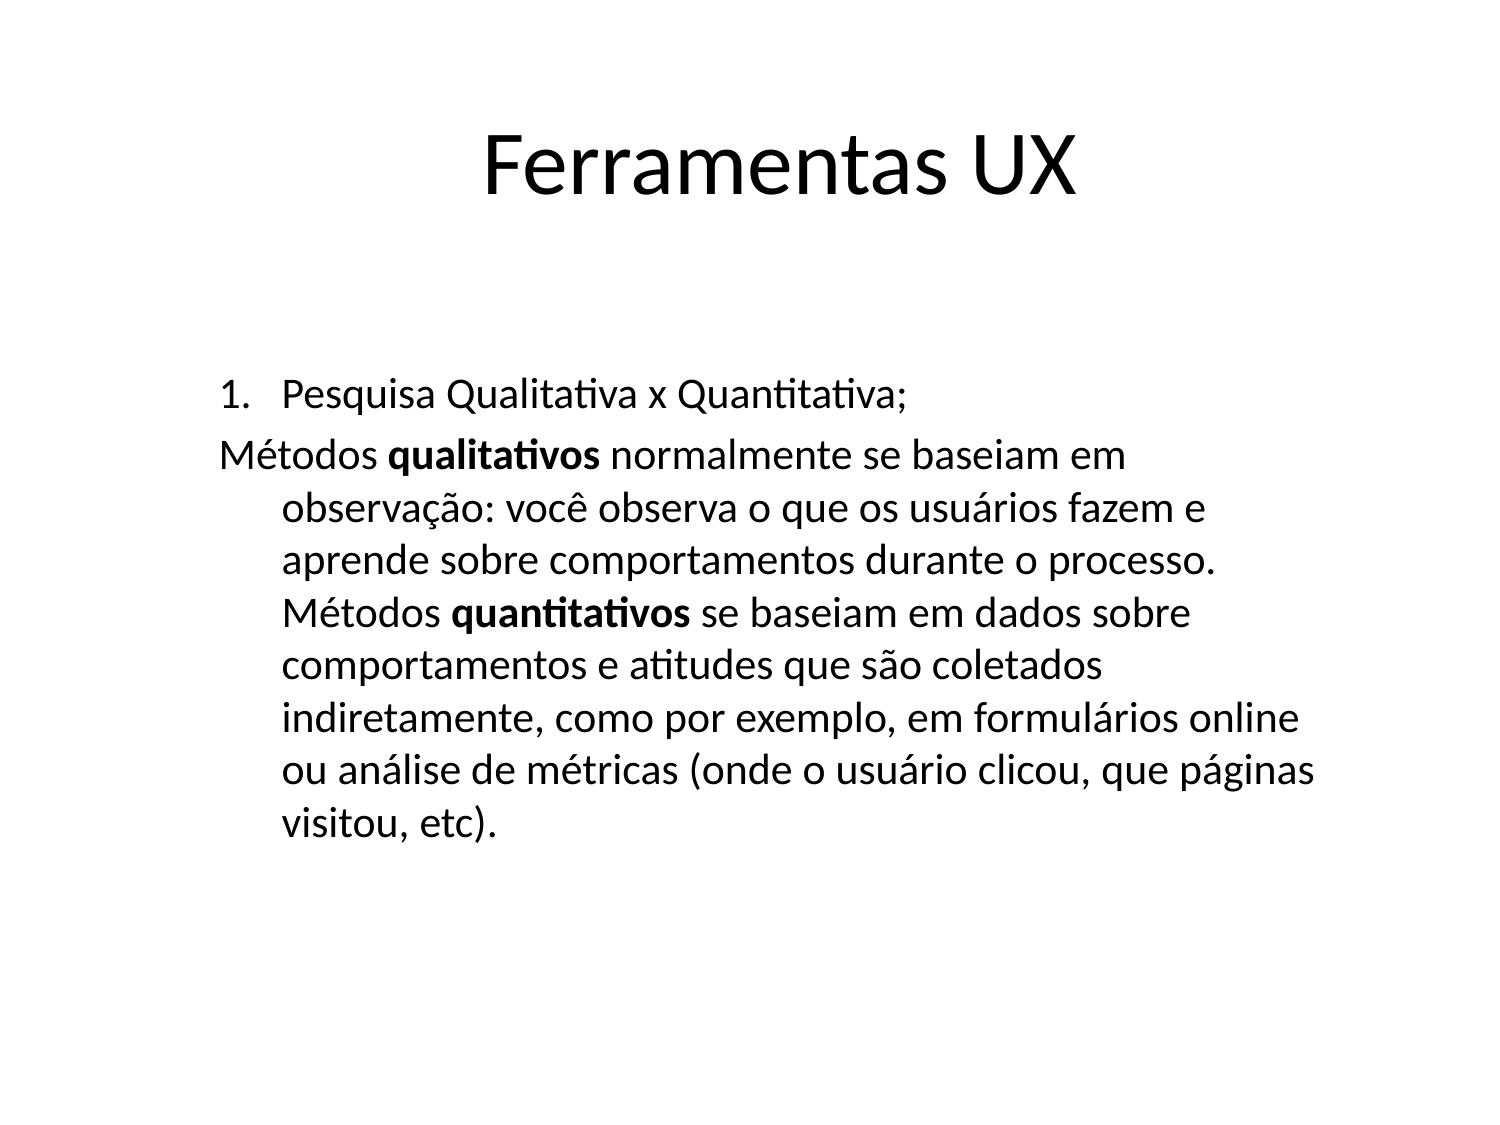

# Ferramentas UX
Pesquisa Qualitativa x Quantitativa;
Métodos qualitativos normalmente se baseiam em observação: você observa o que os usuários fazem e aprende sobre comportamentos durante o processo. Métodos quantitativos se baseiam em dados sobre comportamentos e atitudes que são coletados indiretamente, como por exemplo, em formulários online ou análise de métricas (onde o usuário clicou, que páginas visitou, etc).